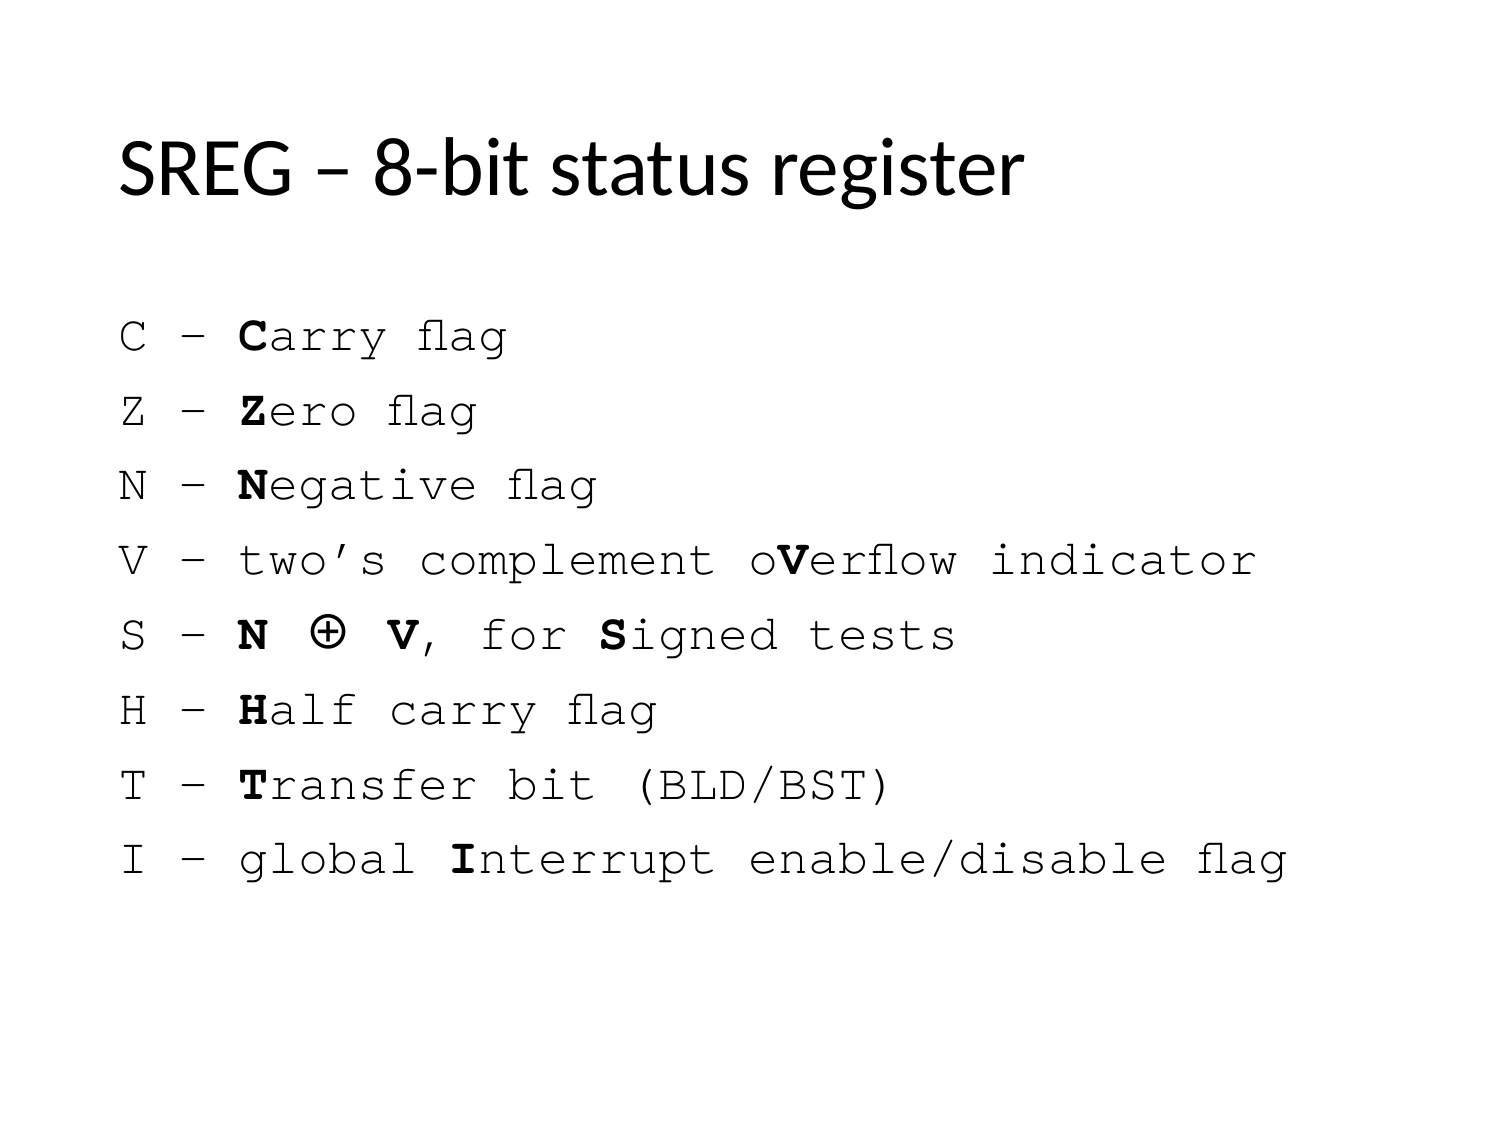

# SREG – 8-bit status register
C – Carry flag
Z – Zero flag
N – Negative flag
V – two’s complement oVerflow indicator
S – N ⊕ V, for Signed tests
H – Half carry flag
T – Transfer bit (BLD/BST)
I – global Interrupt enable/disable flag